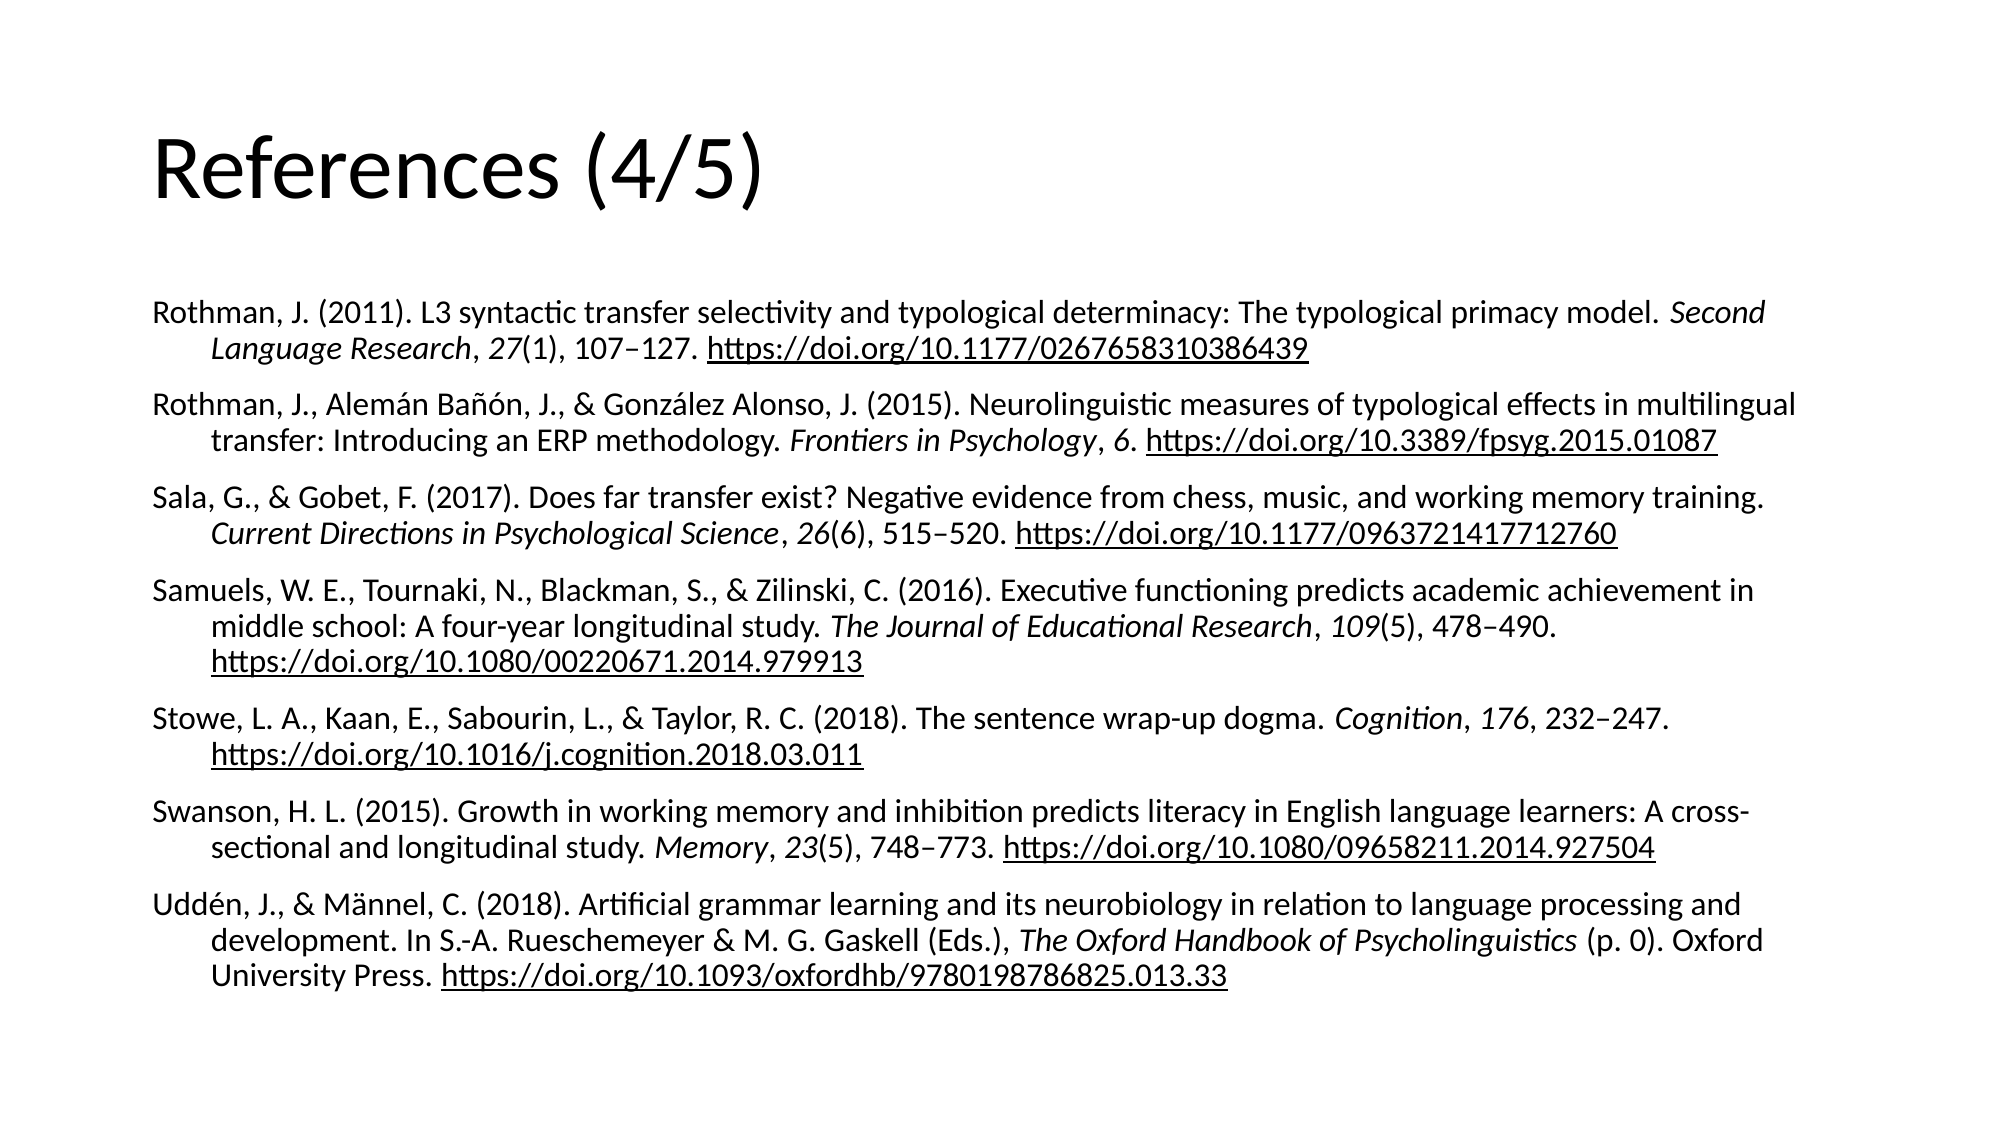

# References (4/5)
Rothman, J. (2011). L3 syntactic transfer selectivity and typological determinacy: The typological primacy model. Second Language Research, 27(1), 107–127. https://doi.org/10.1177/0267658310386439
Rothman, J., Alemán Bañón, J., & González Alonso, J. (2015). Neurolinguistic measures of typological effects in multilingual transfer: Introducing an ERP methodology. Frontiers in Psychology, 6. https://doi.org/10.3389/fpsyg.2015.01087
Sala, G., & Gobet, F. (2017). Does far transfer exist? Negative evidence from chess, music, and working memory training. Current Directions in Psychological Science, 26(6), 515–520. https://doi.org/10.1177/0963721417712760
Samuels, W. E., Tournaki, N., Blackman, S., & Zilinski, C. (2016). Executive functioning predicts academic achievement in middle school: A four-year longitudinal study. The Journal of Educational Research, 109(5), 478–490. https://doi.org/10.1080/00220671.2014.979913
Stowe, L. A., Kaan, E., Sabourin, L., & Taylor, R. C. (2018). The sentence wrap-up dogma. Cognition, 176, 232–247. https://doi.org/10.1016/j.cognition.2018.03.011
Swanson, H. L. (2015). Growth in working memory and inhibition predicts literacy in English language learners: A cross-sectional and longitudinal study. Memory, 23(5), 748–773. https://doi.org/10.1080/09658211.2014.927504
Uddén, J., & Männel, C. (2018). Artificial grammar learning and its neurobiology in relation to language processing and development. In S.-A. Rueschemeyer & M. G. Gaskell (Eds.), The Oxford Handbook of Psycholinguistics (p. 0). Oxford University Press. https://doi.org/10.1093/oxfordhb/9780198786825.013.33